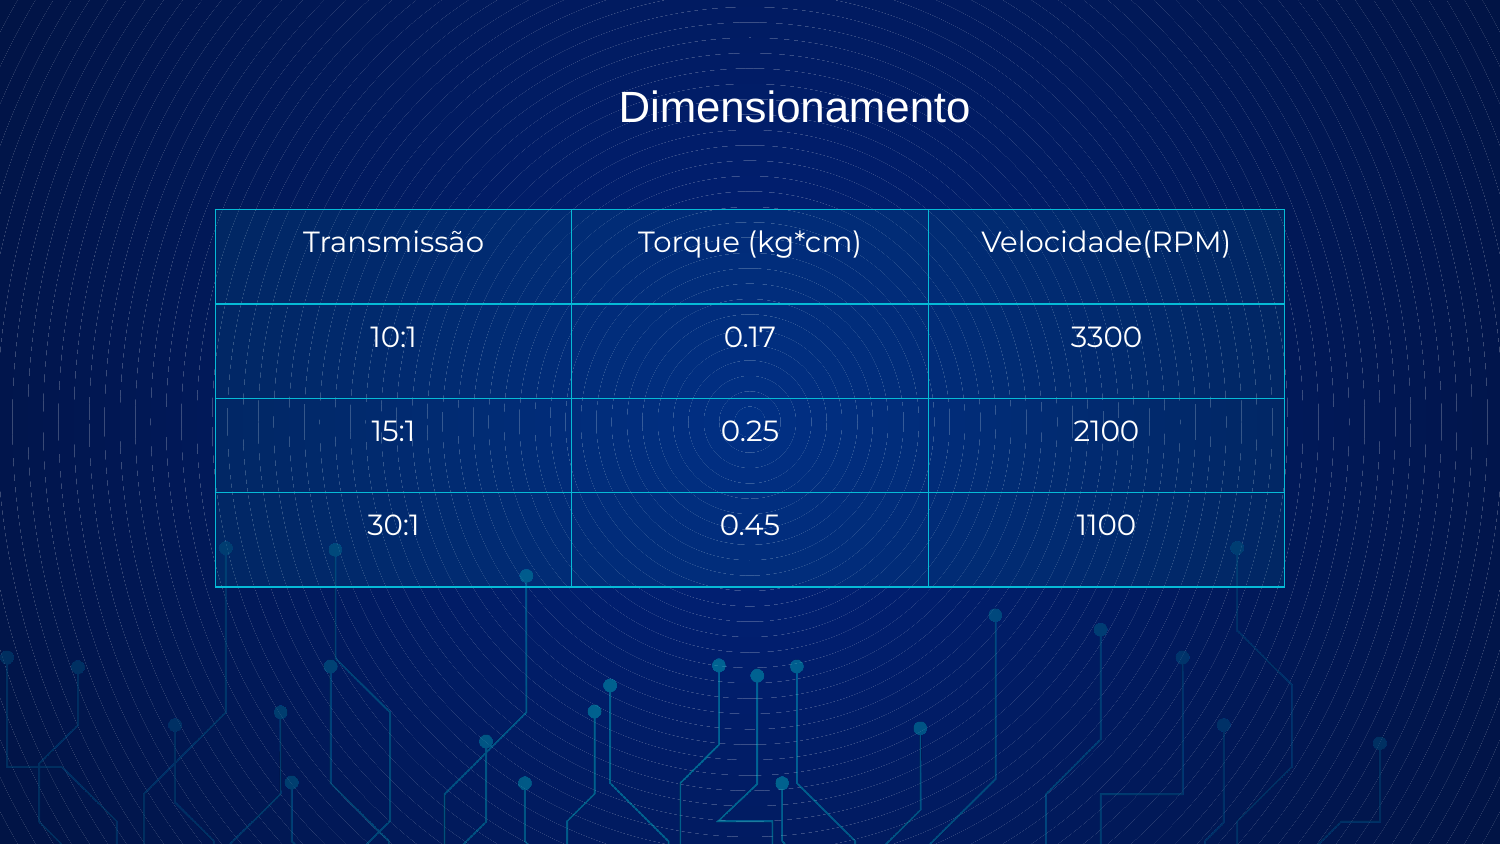

# Dimensionamento
| Transmissão | Torque (kg\*cm) | Velocidade(RPM) |
| --- | --- | --- |
| 10:1 | 0.17 | 3300 |
| 15:1 | 0.25 | 2100 |
| 30:1 | 0.45 | 1100 |